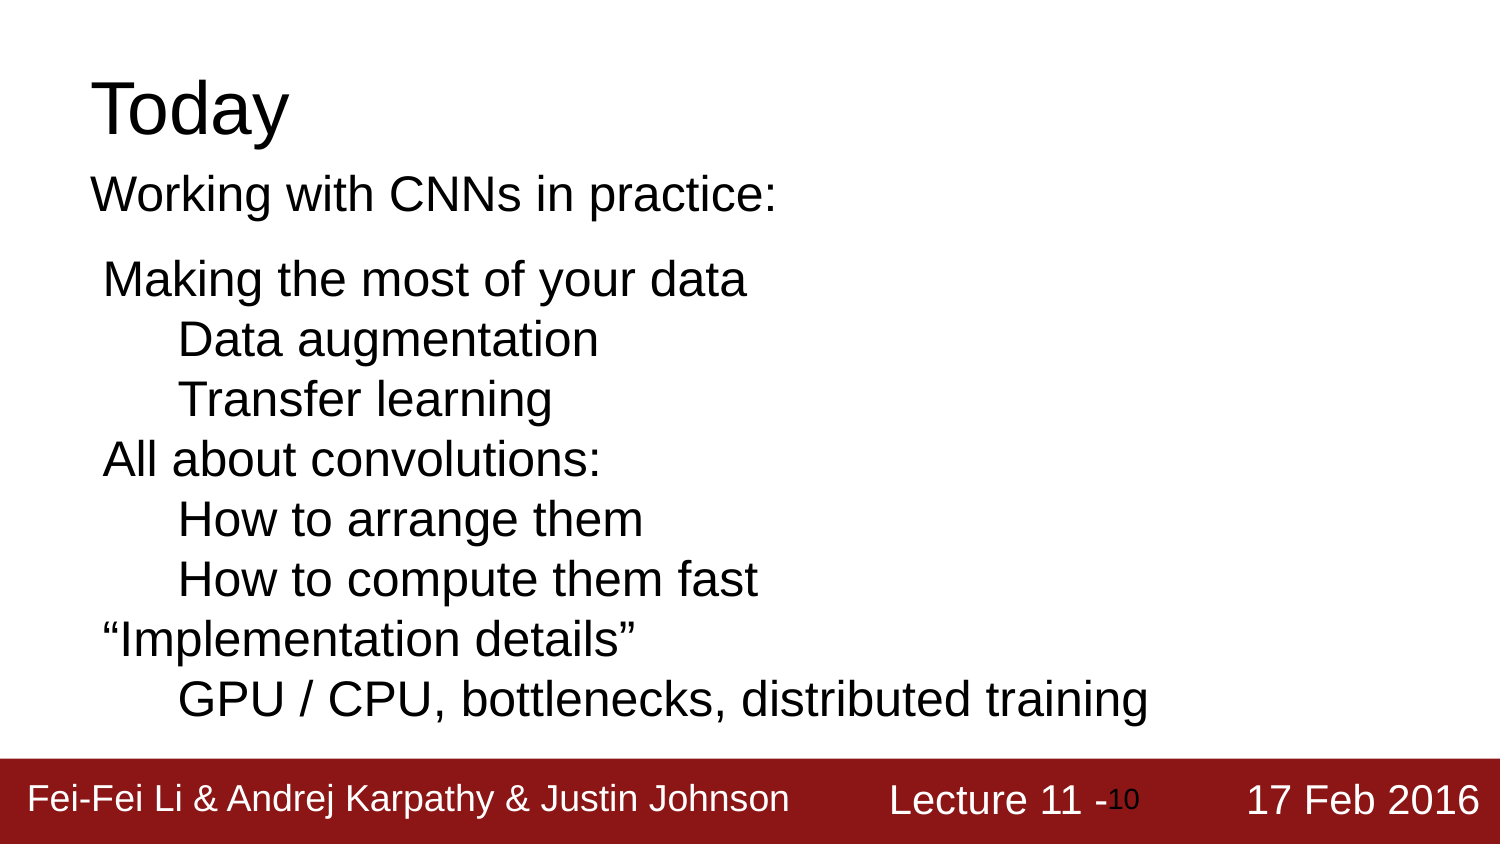

# Today
Working with CNNs in practice:

Making the most of your data
Data augmentation
Transfer learning
All about convolutions:
How to arrange them
How to compute them fast
“Implementation details”
GPU / CPU, bottlenecks, distributed training

10